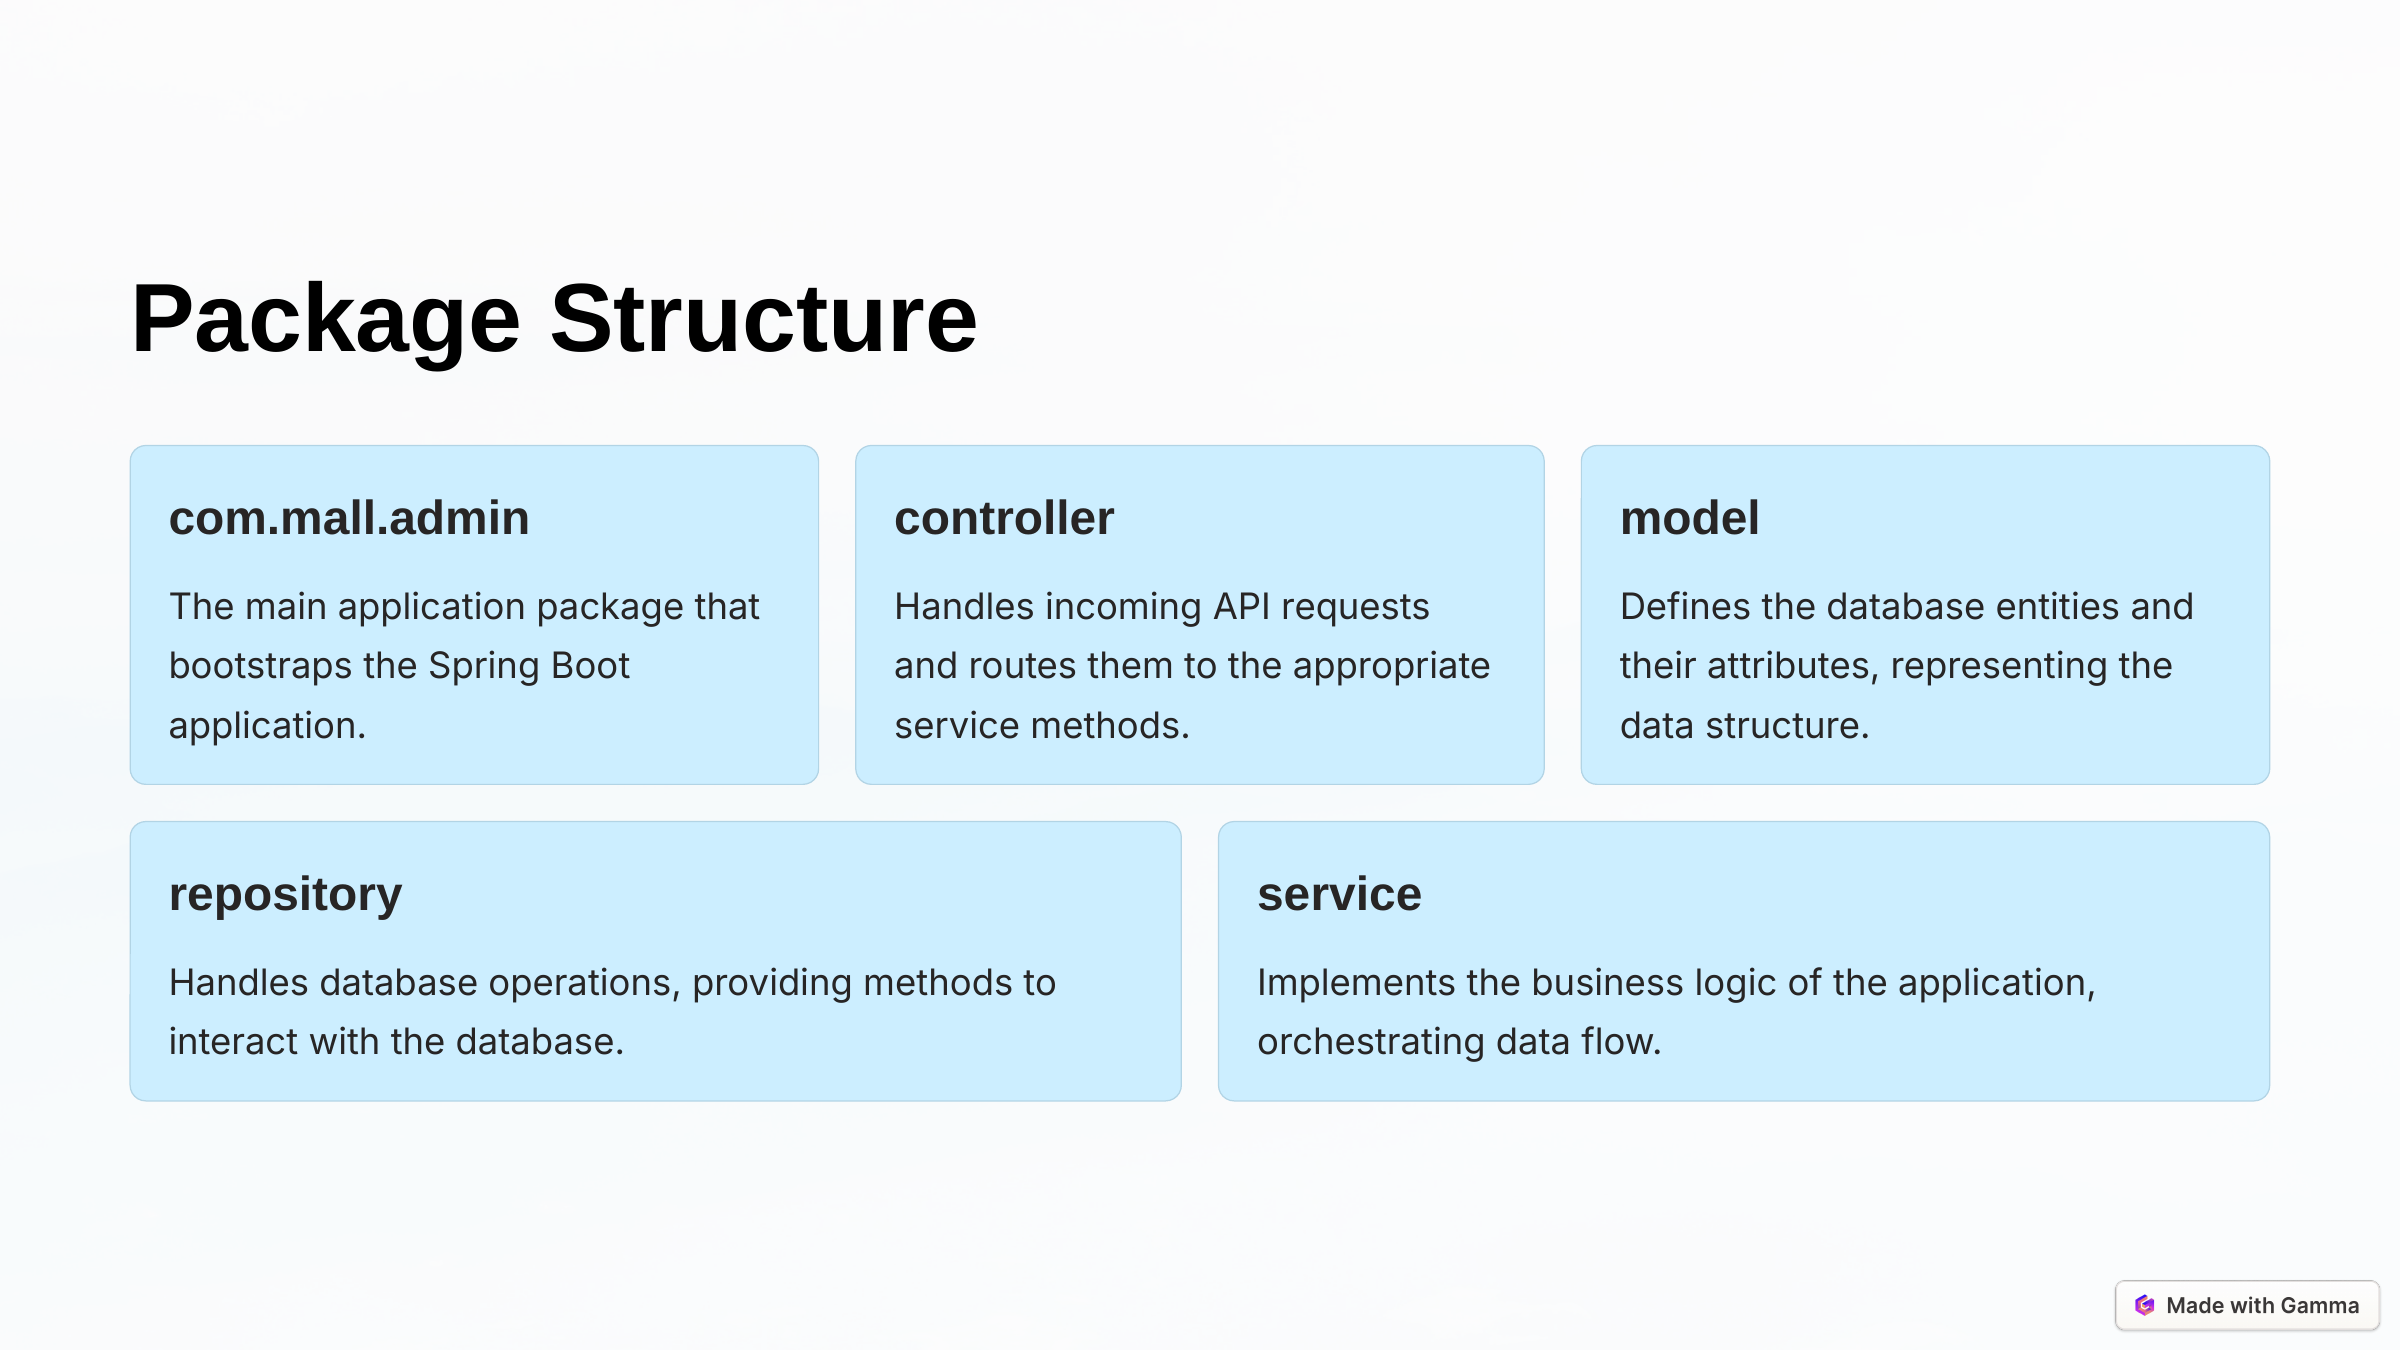

Package Structure

com.mall.admin
controller
model
The main application package that bootstraps the Spring Boot application.
Handles incoming API requests and routes them to the appropriate service methods.
Defines the database entities and their attributes, representing the data structure.

repository
service
Handles database operations, providing methods to interact with the database.
Implements the business logic of the application, orchestrating data flow.